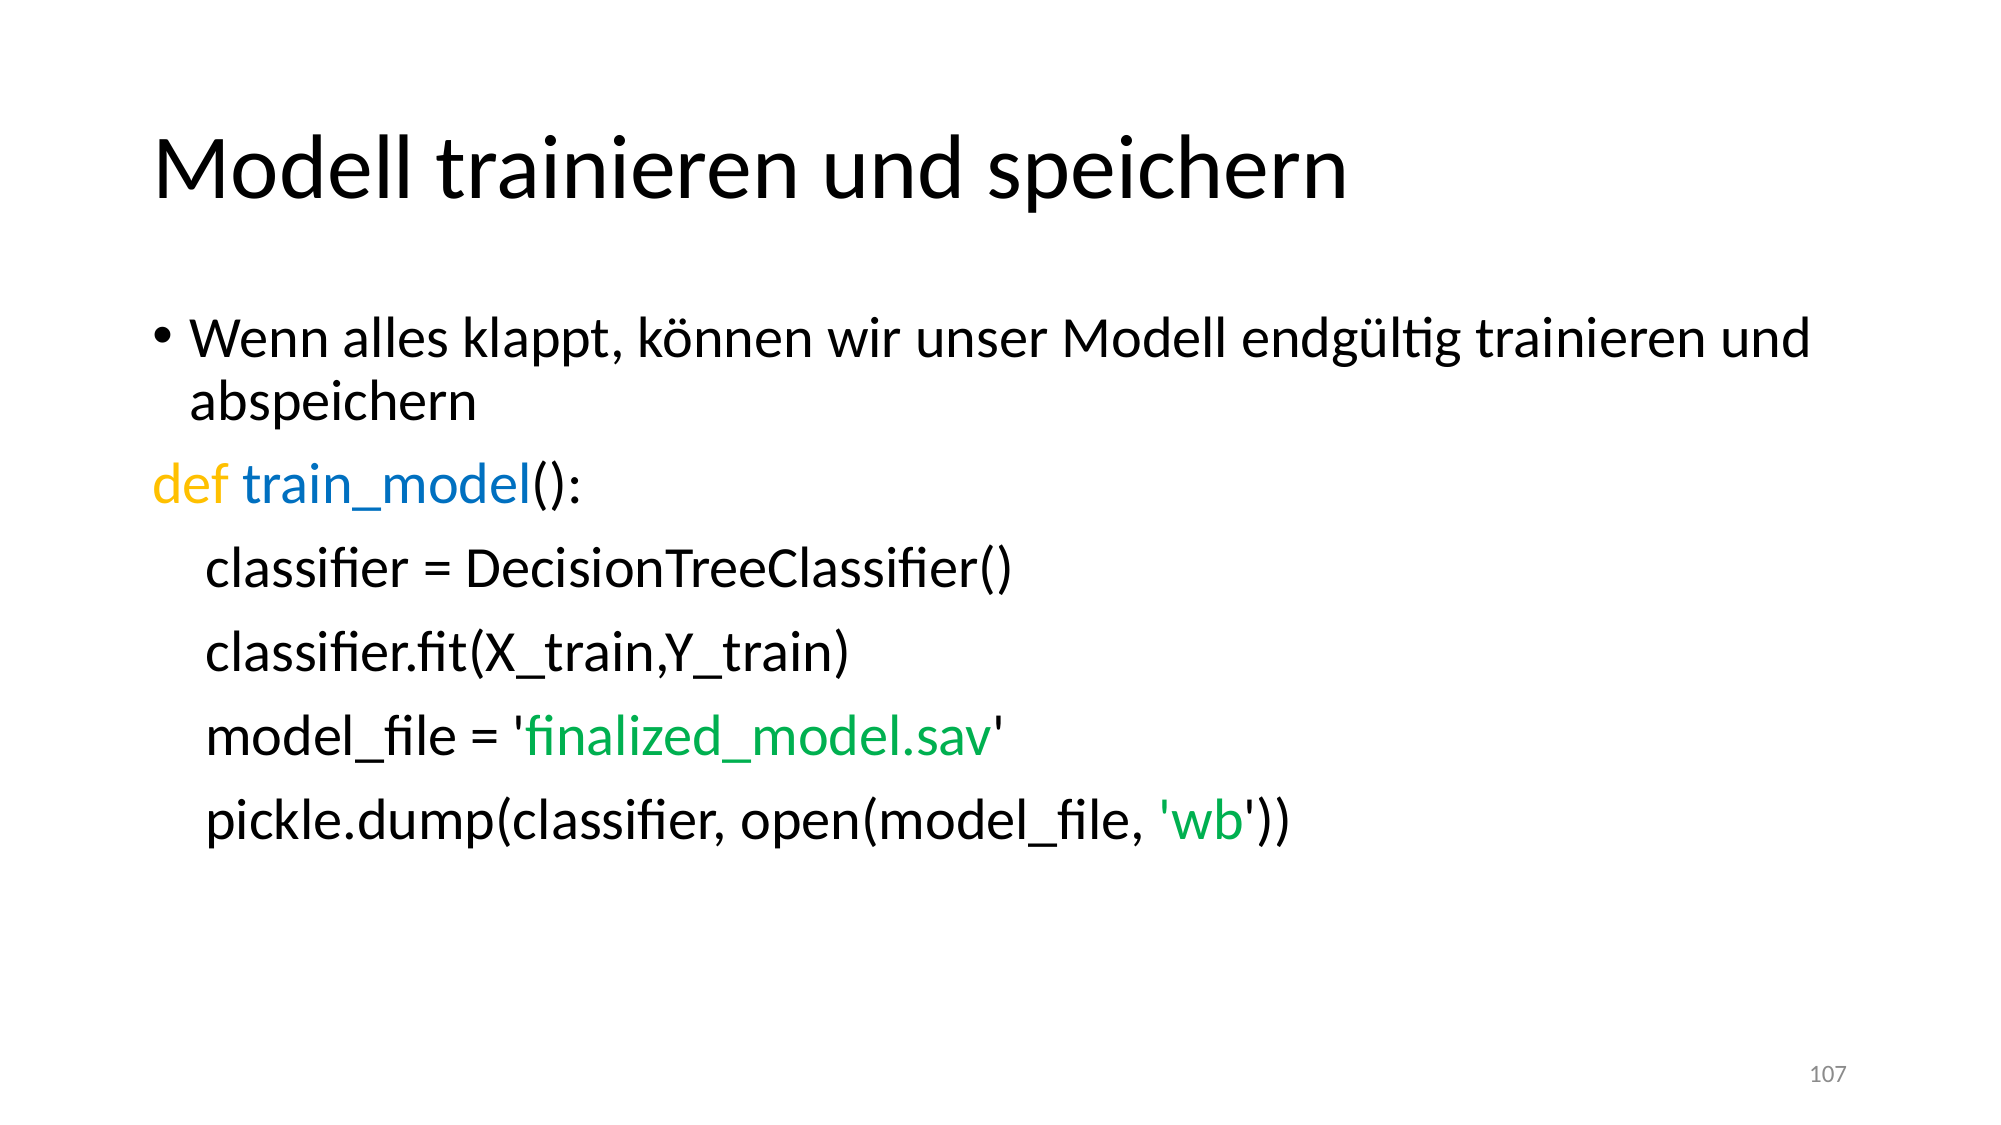

# Modell trainieren und speichern
Wenn alles klappt, können wir unser Modell endgültig trainieren und abspeichern
def train_model():
    classifier = DecisionTreeClassifier()
    classifier.fit(X_train,Y_train)
    model_file = 'finalized_model.sav'
    pickle.dump(classifier, open(model_file, 'wb'))
107